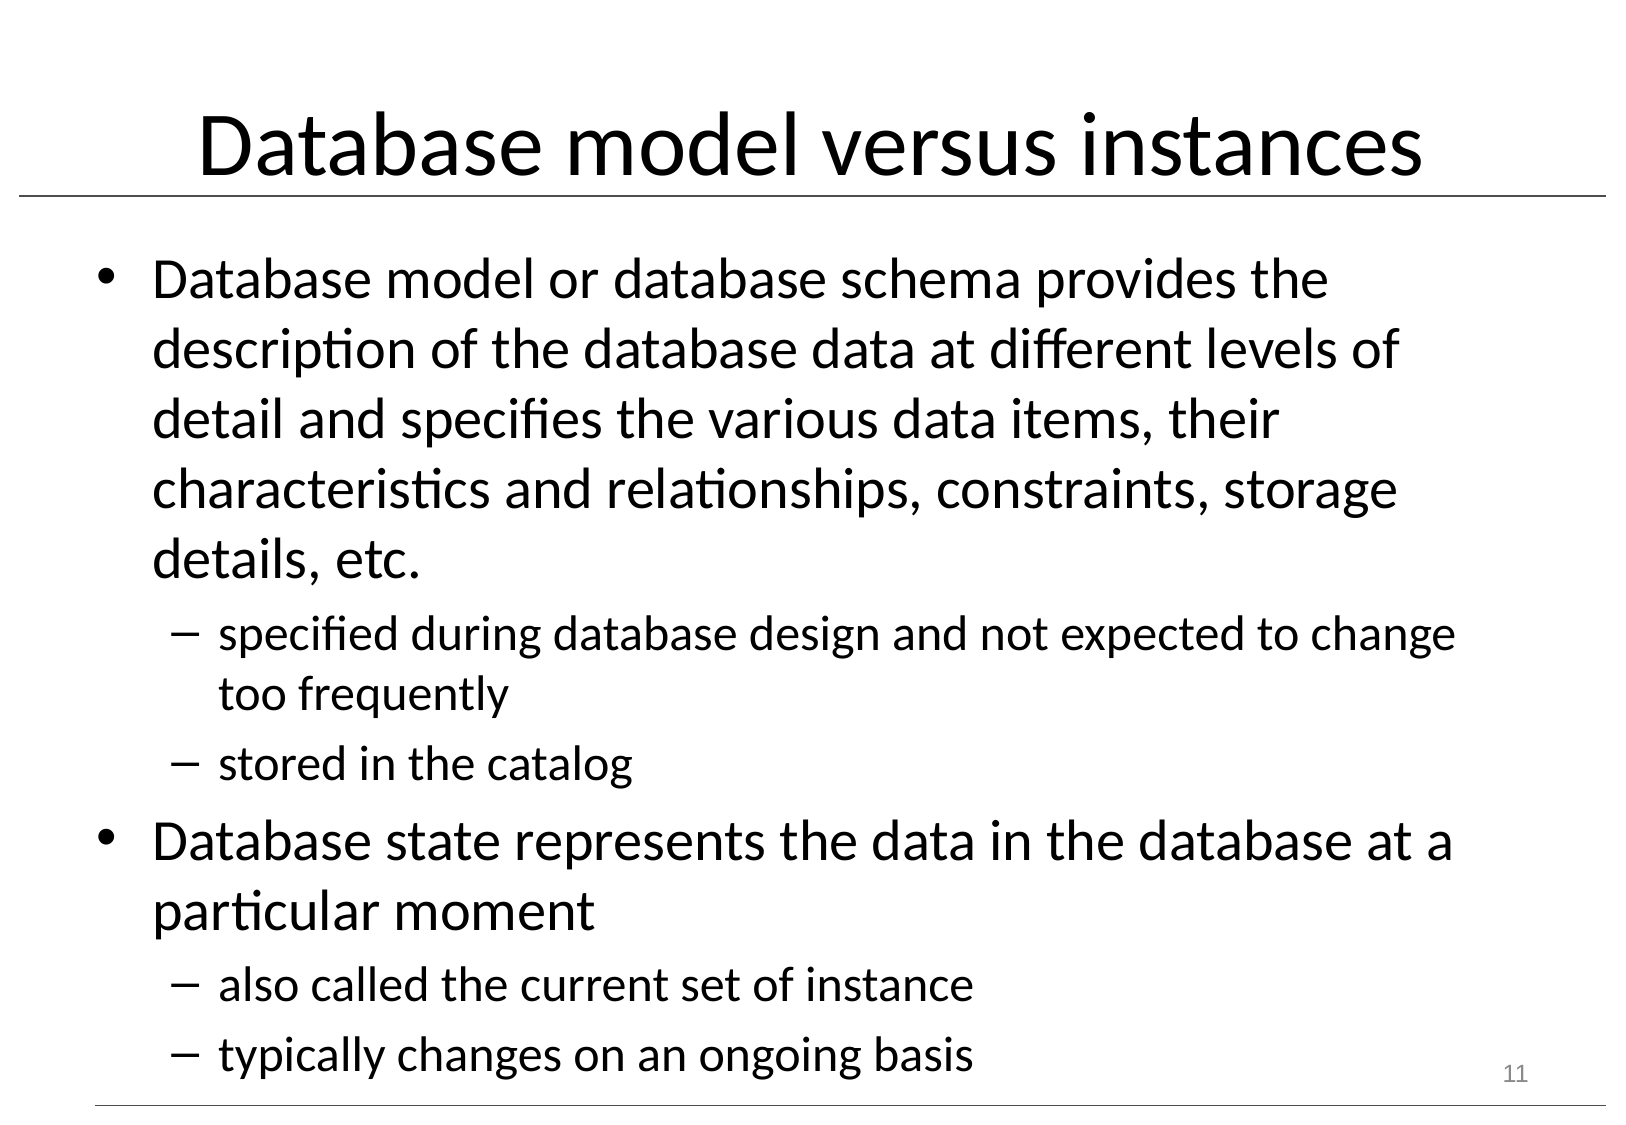

# Database model versus instances
Database model or database schema provides the description of the database data at different levels of detail and specifies the various data items, their characteristics and relationships, constraints, storage details, etc.
specified during database design and not expected to change too frequently
stored in the catalog
Database state represents the data in the database at a particular moment
also called the current set of instance
typically changes on an ongoing basis

11